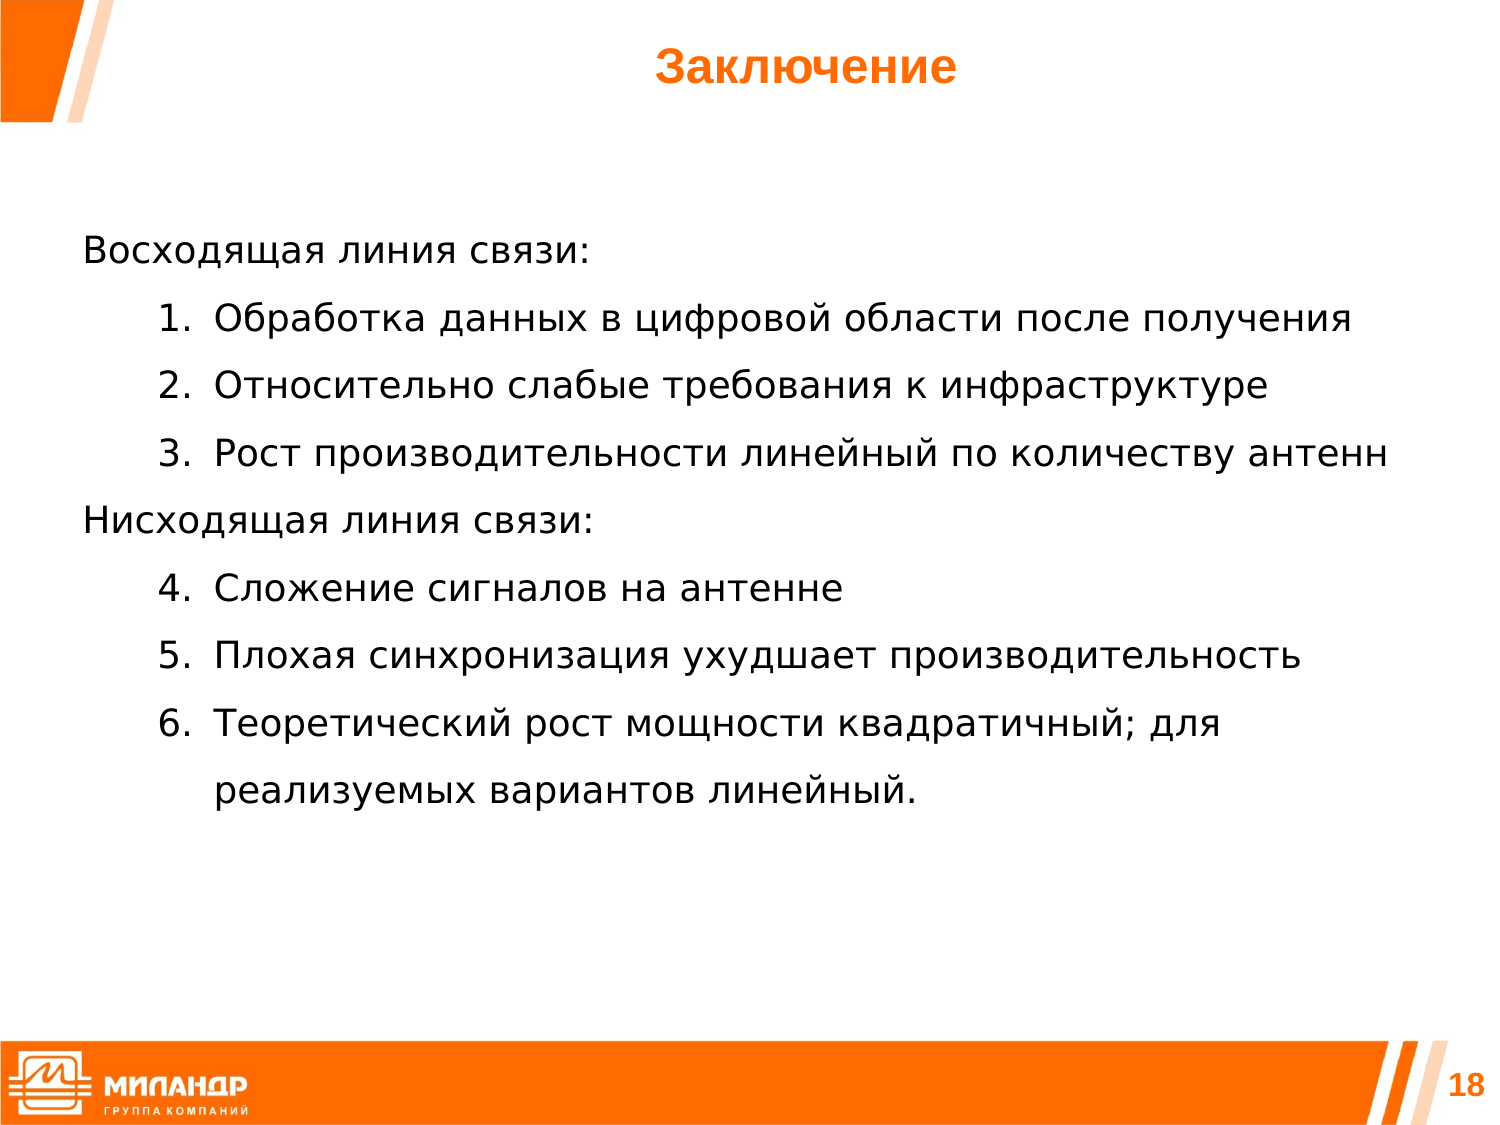

Заключение
Восходящая линия связи:
Обработка данных в цифровой области после получения
Относительно слабые требования к инфраструктуре
Рост производительности линейный по количеству антенн
Нисходящая линия связи:
Сложение сигналов на антенне
Плохая синхронизация ухудшает производительность
Теоретический рост мощности квадратичный; для реализуемых вариантов линейный.